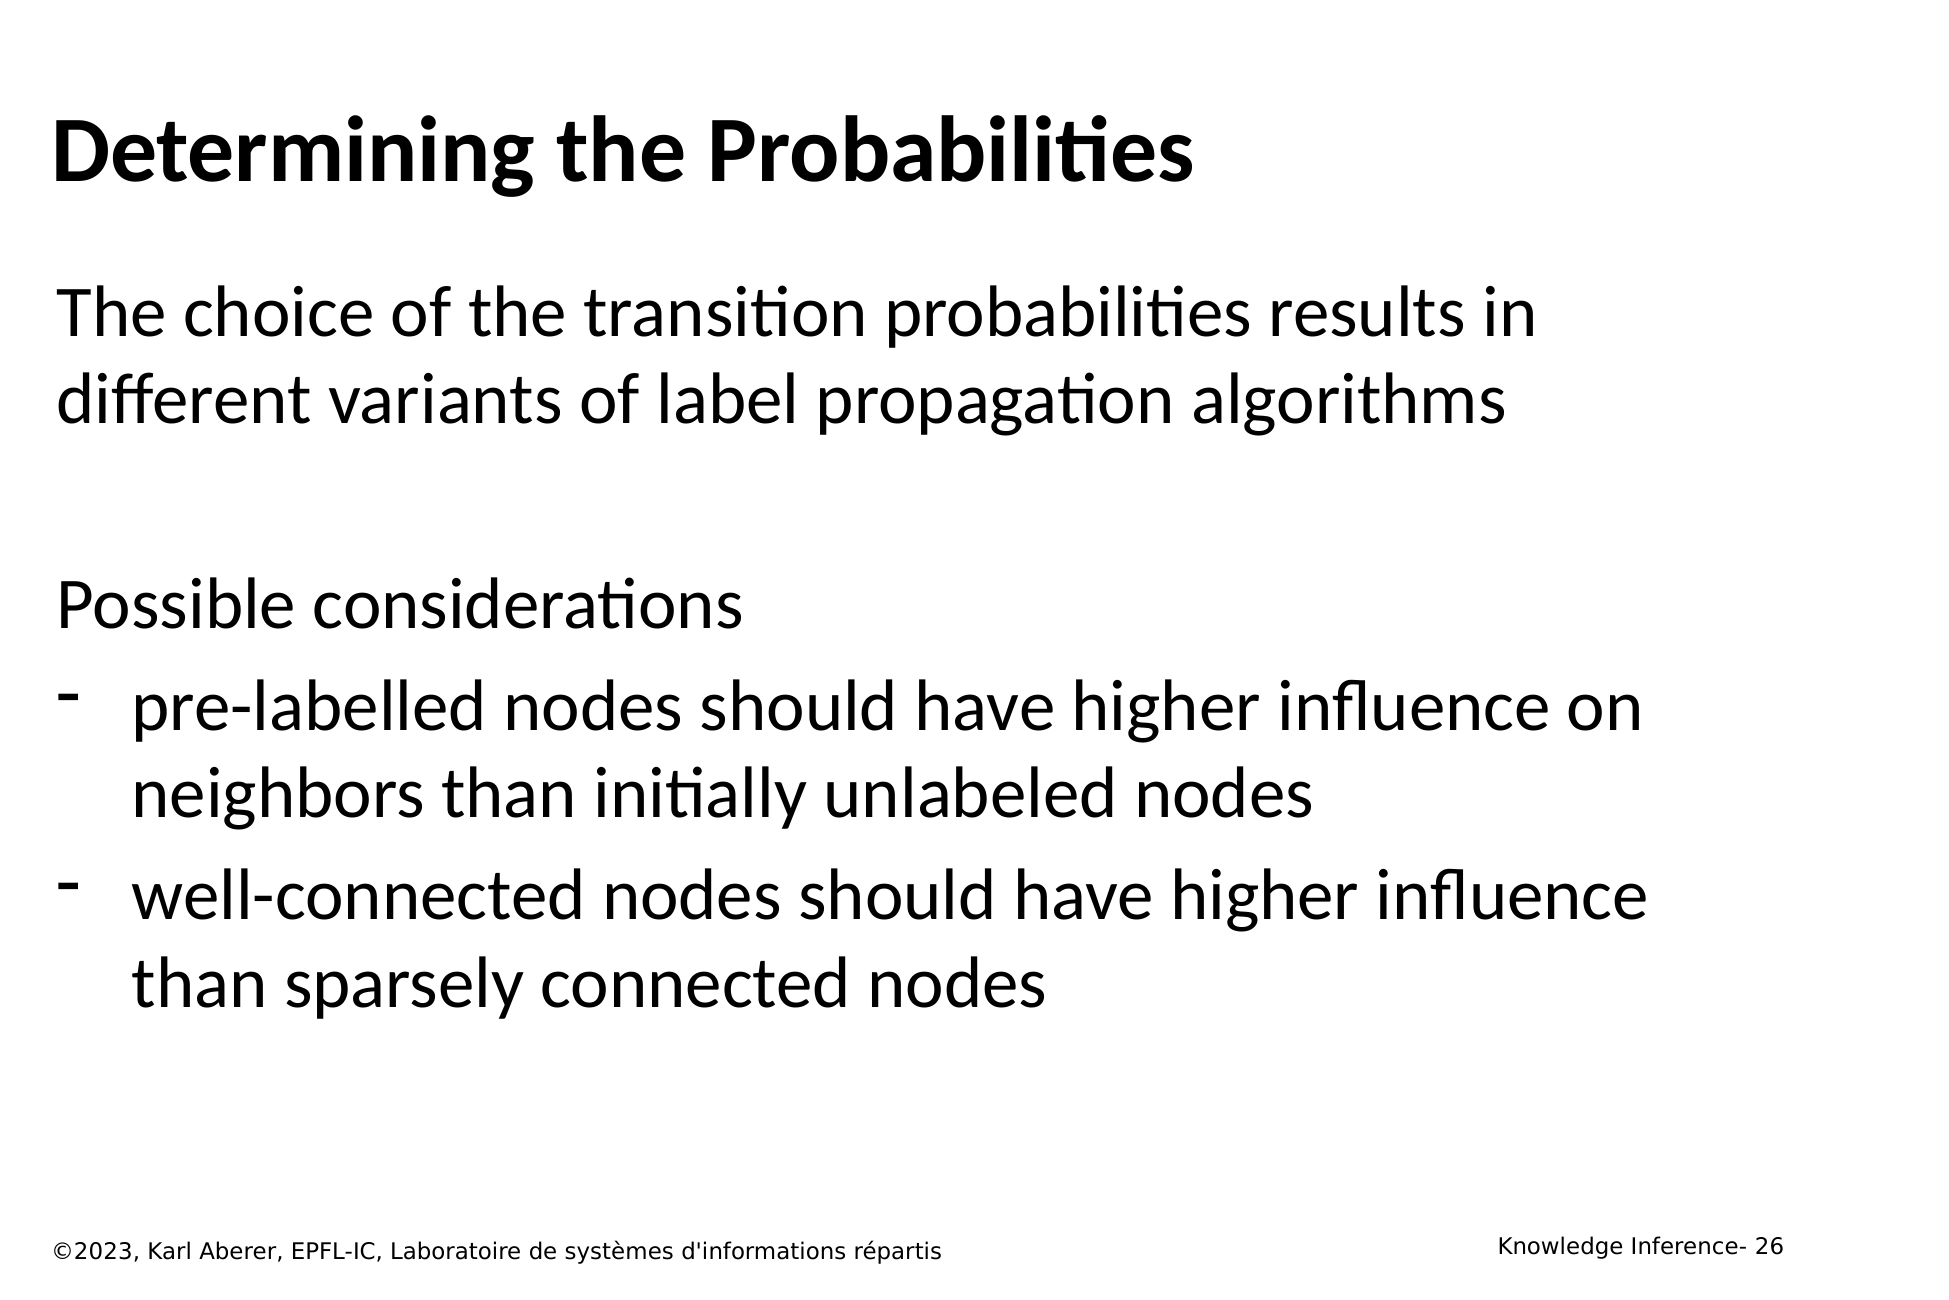

# Determining the Probabilities
The choice of the transition probabilities results in different variants of label propagation algorithms

Possible considerations
pre-labelled nodes should have higher influence on neighbors than initially unlabeled nodes
well-connected nodes should have higher influence than sparsely connected nodes

©2023, Karl Aberer, EPFL-IC, Laboratoire de systèmes d'informations répartis